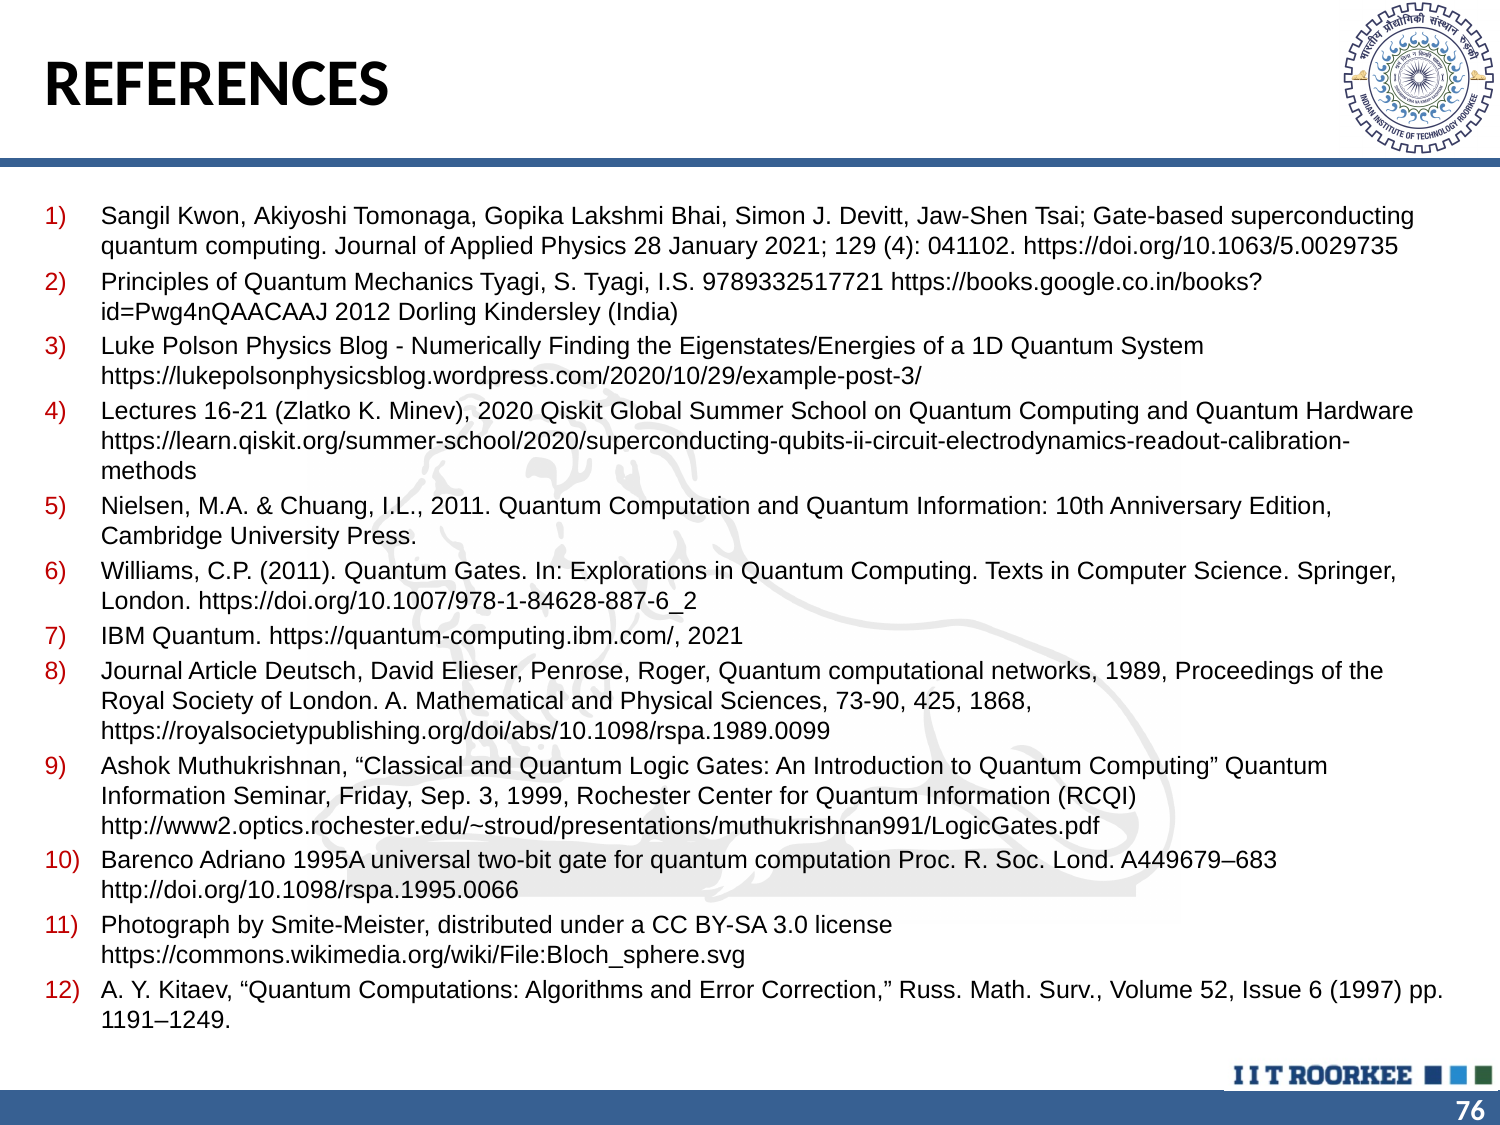

# REFERENCES
Sangil Kwon, Akiyoshi Tomonaga, Gopika Lakshmi Bhai, Simon J. Devitt, Jaw-Shen Tsai; Gate-based superconducting quantum computing. Journal of Applied Physics 28 January 2021; 129 (4): 041102. https://doi.org/10.1063/5.0029735
Principles of Quantum Mechanics Tyagi, S. Tyagi, I.S. 9789332517721 https://books.google.co.in/books?id=Pwg4nQAACAAJ 2012 Dorling Kindersley (India)
Luke Polson Physics Blog - Numerically Finding the Eigenstates/Energies of a 1D Quantum System https://lukepolsonphysicsblog.wordpress.com/2020/10/29/example-post-3/
Lectures 16-21 (Zlatko K. Minev), 2020 Qiskit Global Summer School on Quantum Computing and Quantum Hardware https://learn.qiskit.org/summer-school/2020/superconducting-qubits-ii-circuit-electrodynamics-readout-calibration-methods
Nielsen, M.A. & Chuang, I.L., 2011. Quantum Computation and Quantum Information: 10th Anniversary Edition, Cambridge University Press.
Williams, C.P. (2011). Quantum Gates. In: Explorations in Quantum Computing. Texts in Computer Science. Springer, London. https://doi.org/10.1007/978-1-84628-887-6_2
IBM Quantum. https://quantum-computing.ibm.com/, 2021
Journal Article Deutsch, David Elieser, Penrose, Roger, Quantum computational networks, 1989, Proceedings of the Royal Society of London. A. Mathematical and Physical Sciences, 73-90, 425, 1868, https://royalsocietypublishing.org/doi/abs/10.1098/rspa.1989.0099
Ashok Muthukrishnan, “Classical and Quantum Logic Gates: An Introduction to Quantum Computing” Quantum Information Seminar, Friday, Sep. 3, 1999, Rochester Center for Quantum Information (RCQI) http://www2.optics.rochester.edu/~stroud/presentations/muthukrishnan991/LogicGates.pdf
Barenco Adriano 1995A universal two-bit gate for quantum computation Proc. R. Soc. Lond. A449679–683 http://doi.org/10.1098/rspa.1995.0066
Photograph by Smite-Meister, distributed under a CC BY-SA 3.0 license https://commons.wikimedia.org/wiki/File:Bloch_sphere.svg
A. Y. Kitaev, “Quantum Computations: Algorithms and Error Correction,” Russ. Math. Surv., Volume 52, Issue 6 (1997) pp. 1191–1249.